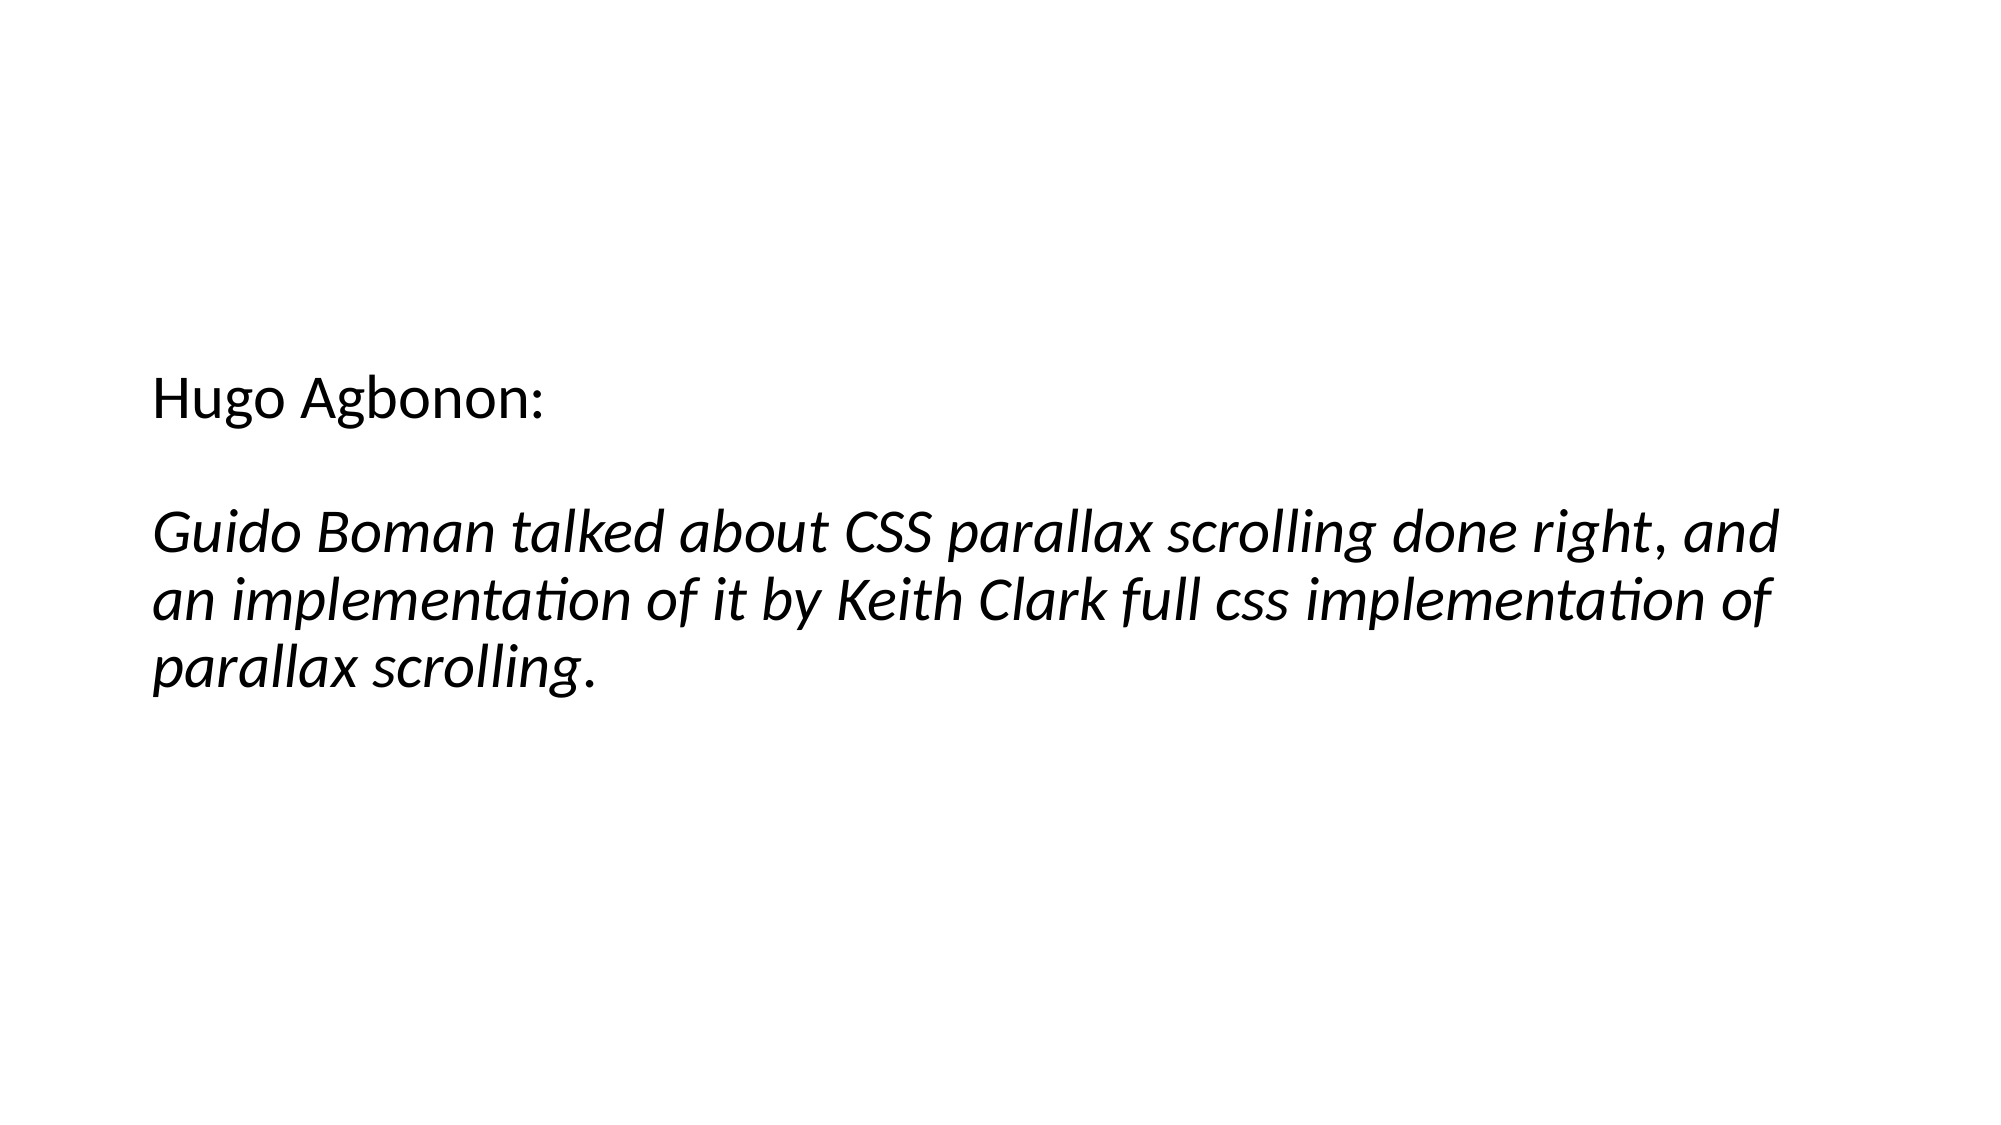

# Hugo Agbonon: Guido Boman talked about CSS parallax scrolling done right, and an implementation of it by Keith Clark full css implementation of parallax scrolling.